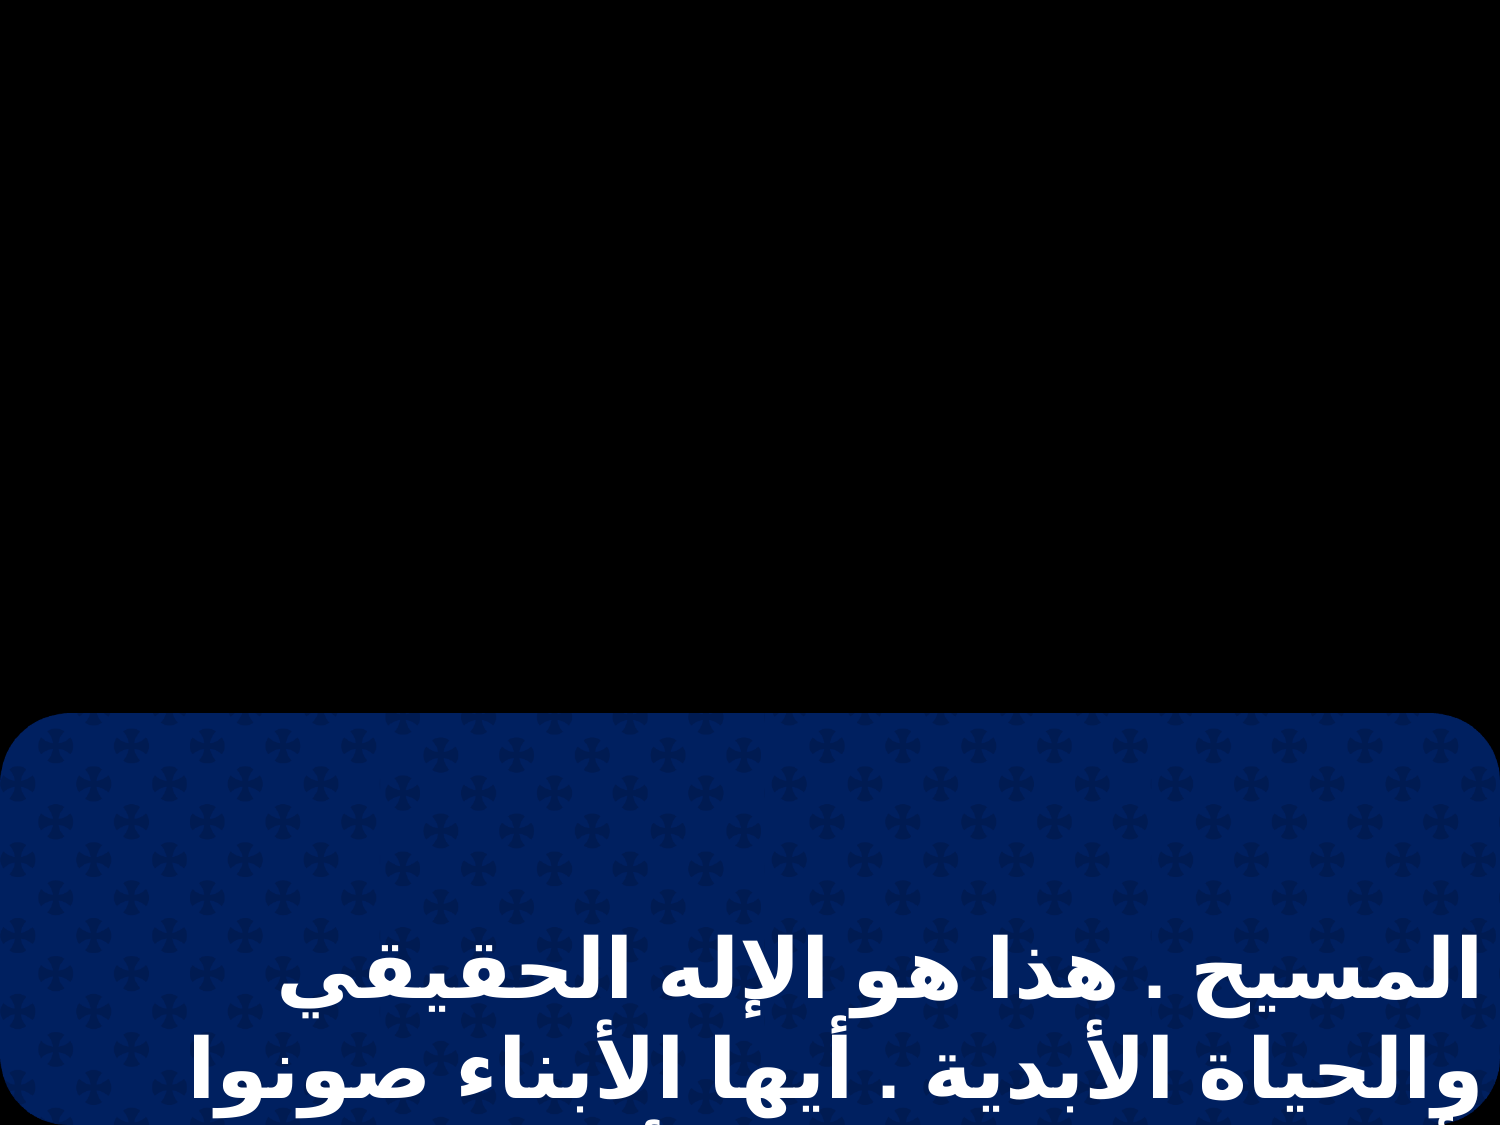

المسيح . هذا هو الإله الحقيقي والحياة الأبدية . أيها الأبناء صونوا أنفسكم من عبادةِ الأوثان